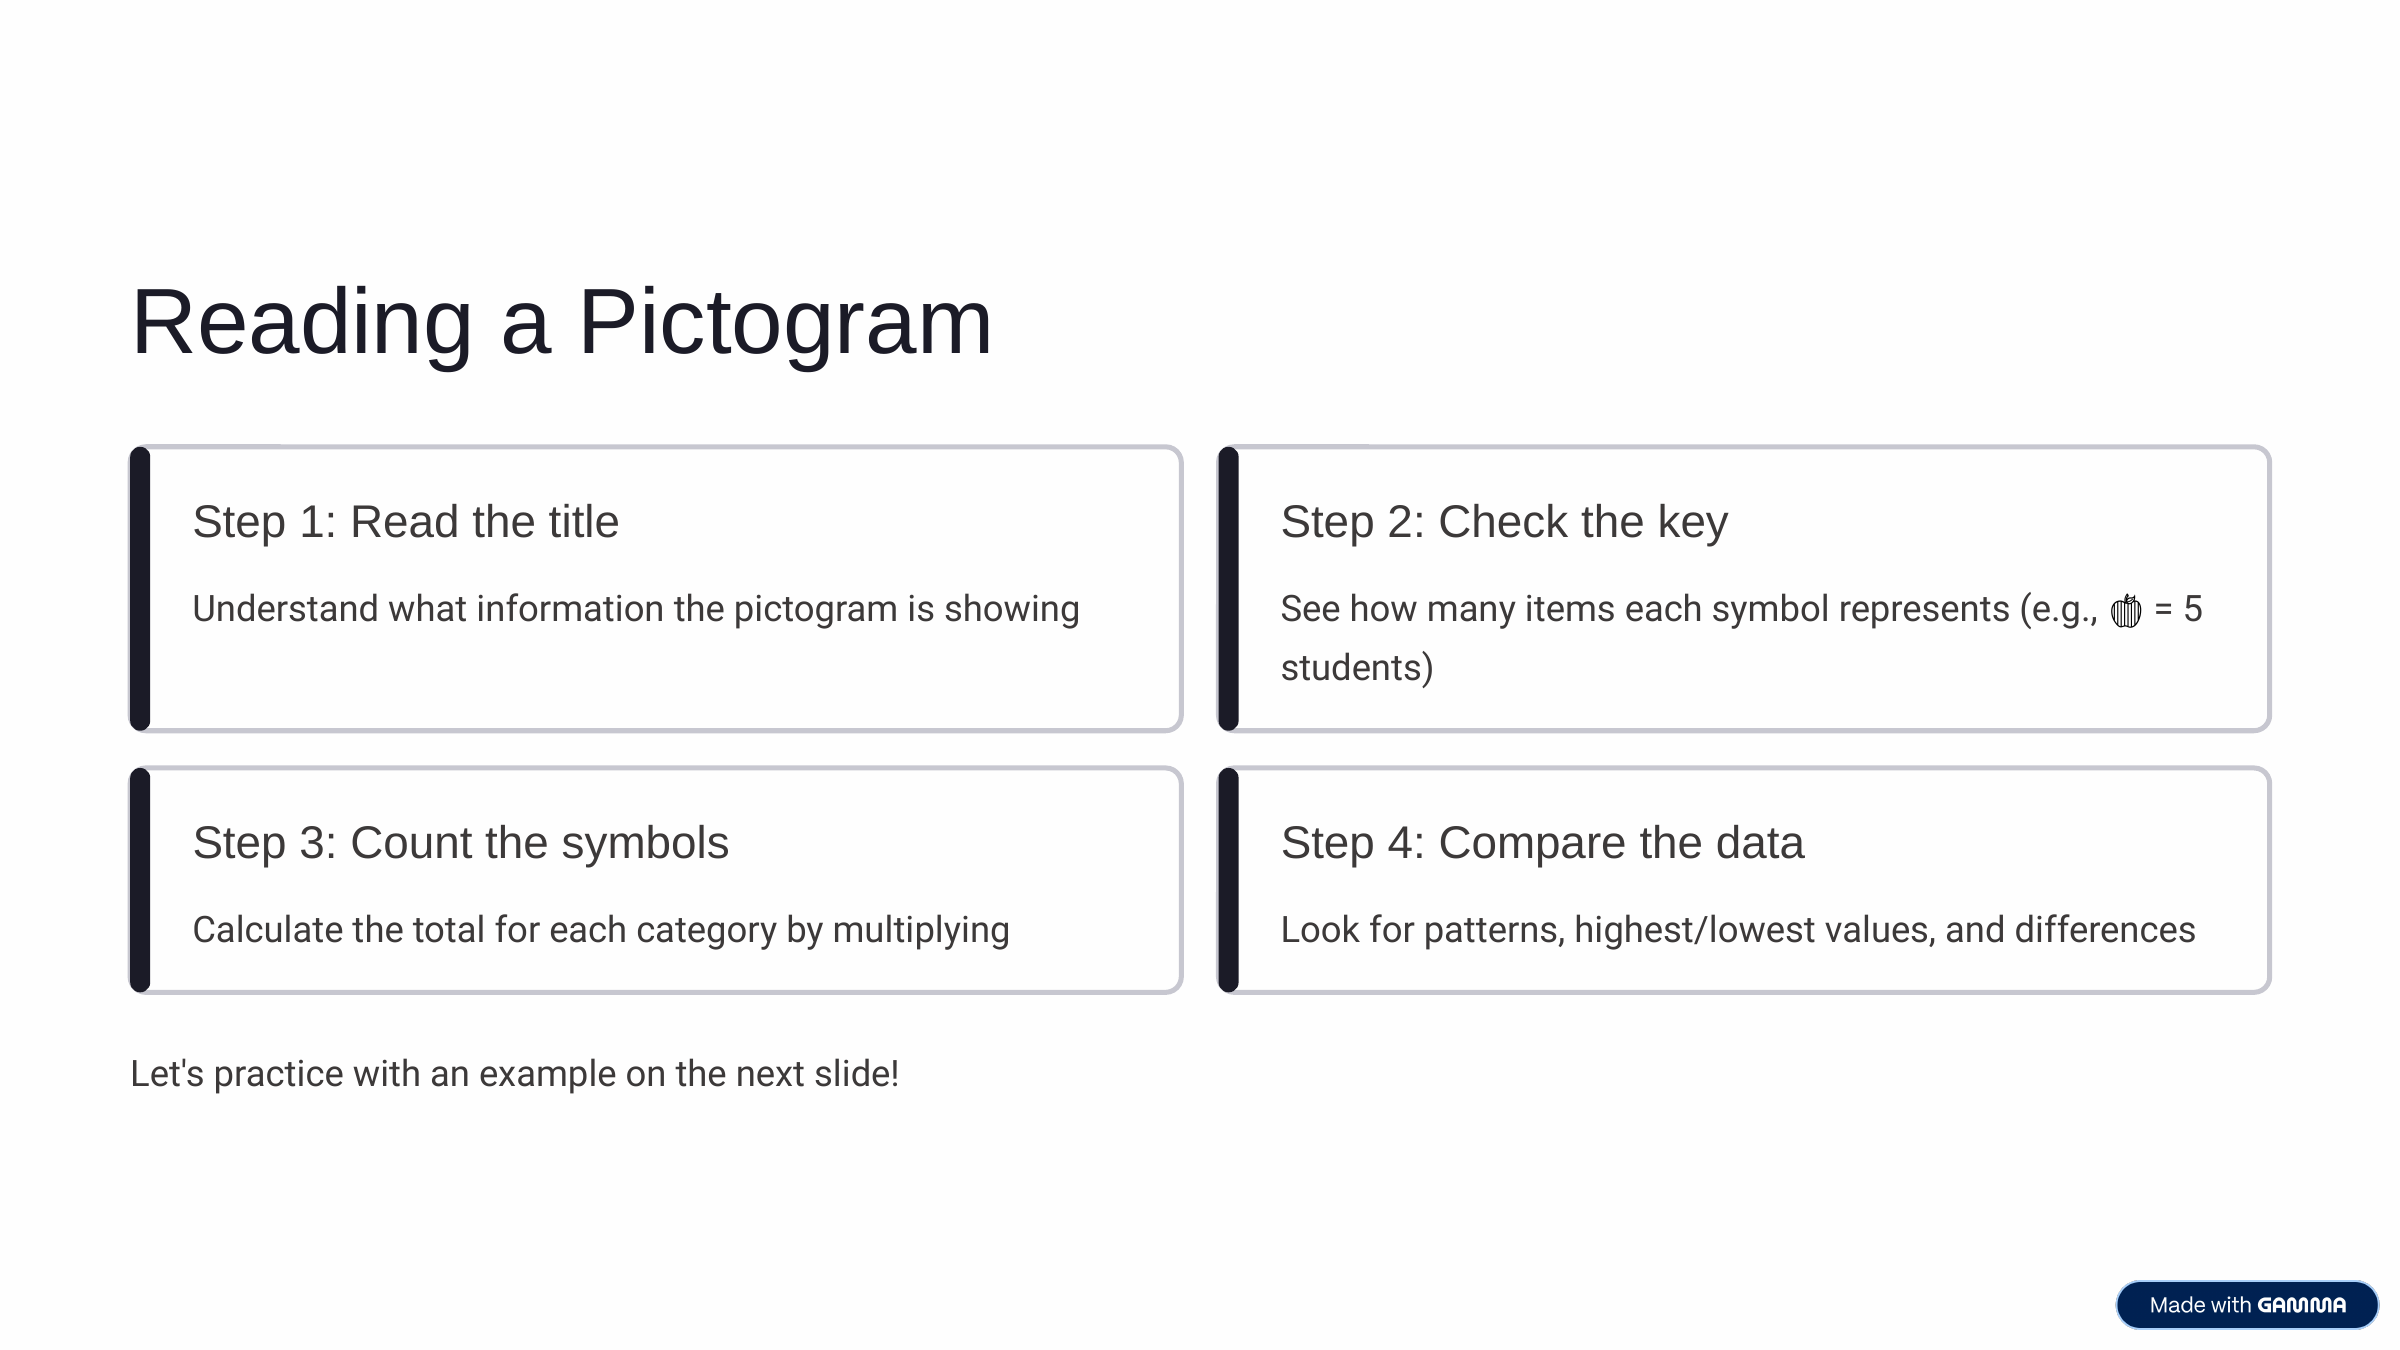

Reading a Pictogram

Step 1: Read the title
Step 2: Check the key
Understand what information the pictogram is showing
See how many items each symbol represents (e.g., 🍎 = 5 students)

Step 3: Count the symbols
Step 4: Compare the data
Calculate the total for each category by multiplying
Look for patterns, highest/lowest values, and differences
Let's practice with an example on the next slide!